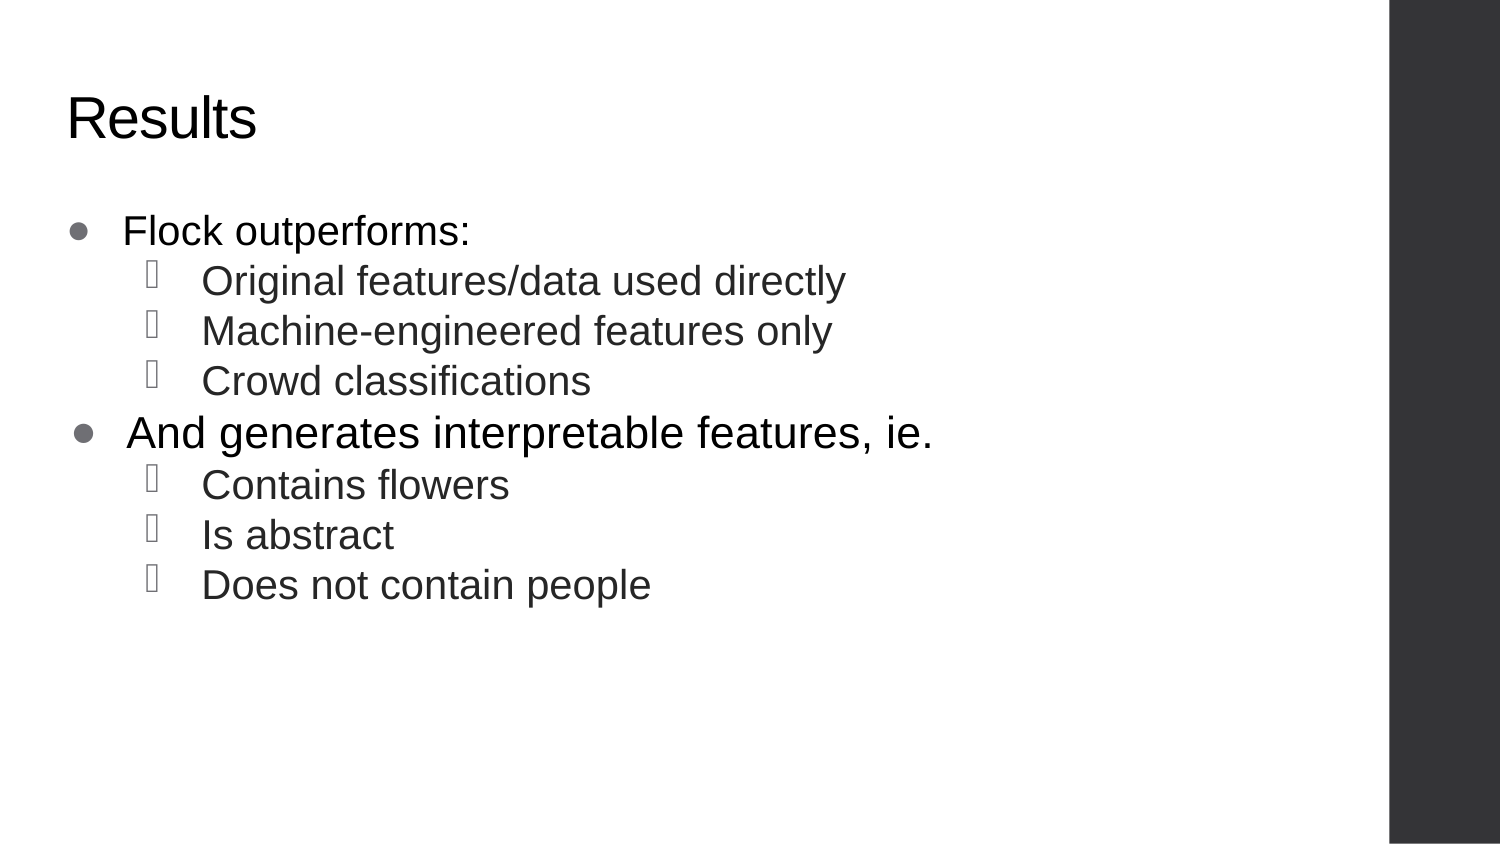

# Results
Flock outperforms:
Original features/data used directly
Machine-engineered features only
Crowd classifications
And generates interpretable features, ie.
Contains flowers
Is abstract
Does not contain people